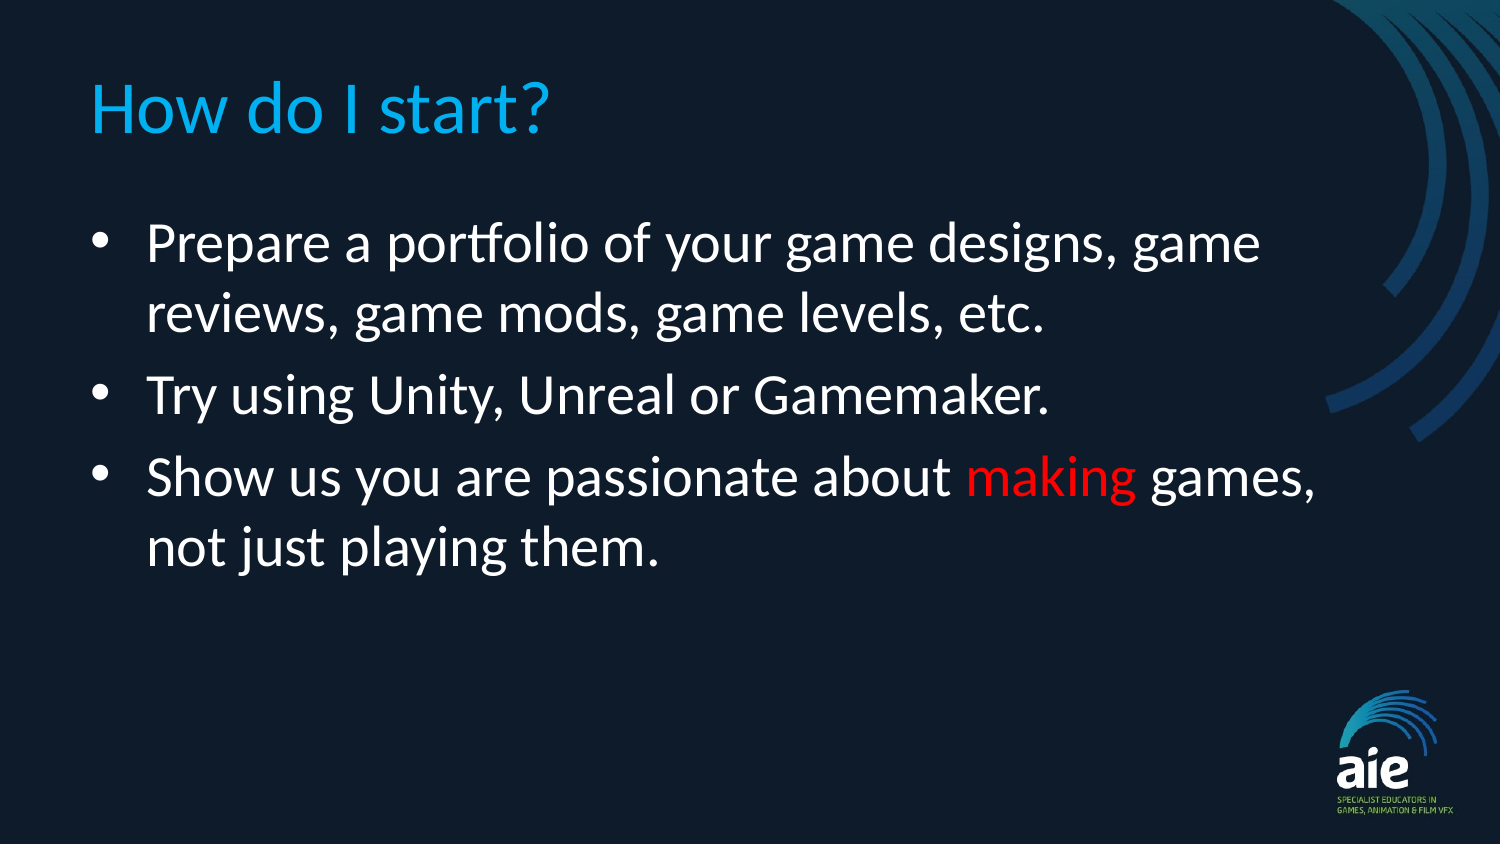

# How do I start?
Prepare a portfolio of your game designs, game reviews, game mods, game levels, etc.
Try using Unity, Unreal or Gamemaker.
Show us you are passionate about making games, not just playing them.